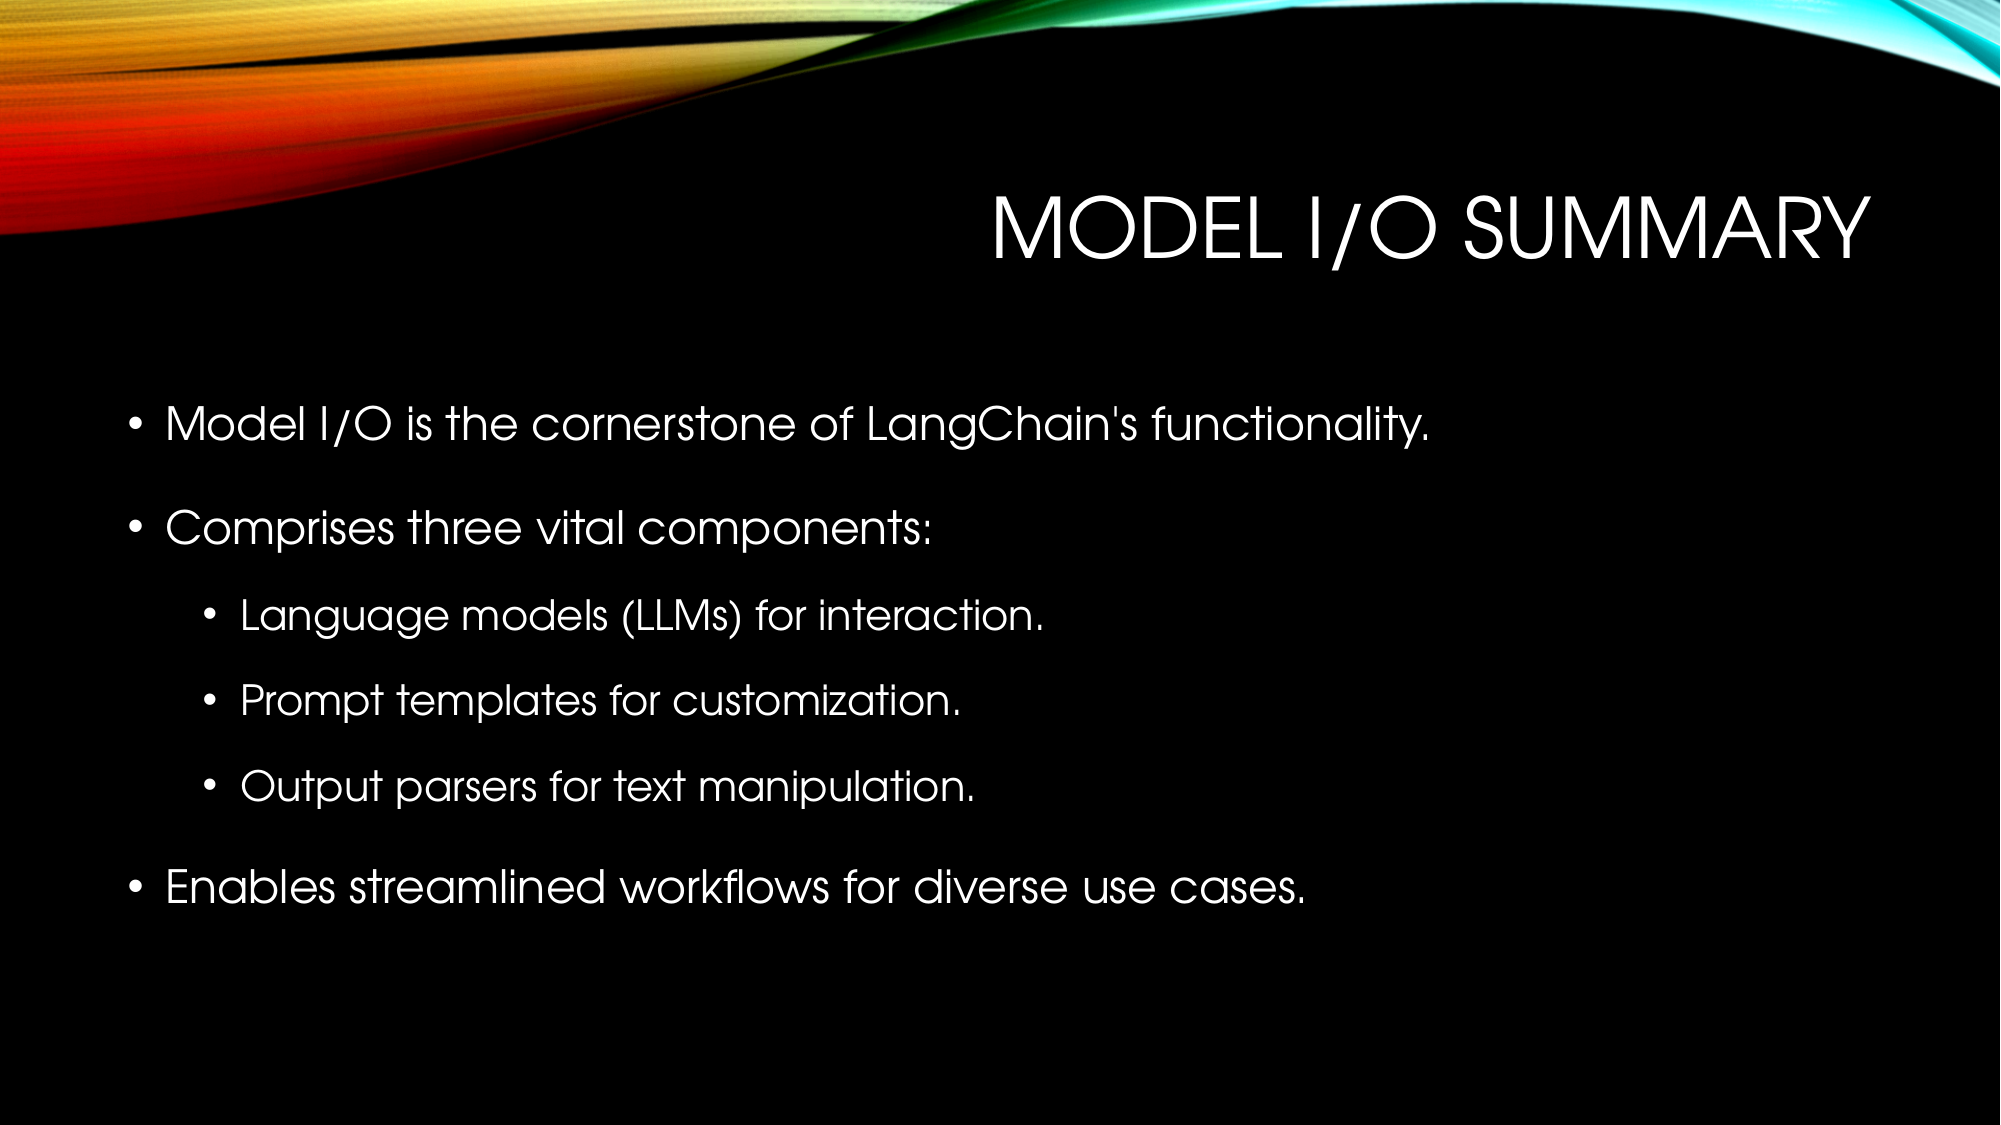

# Model I/O Summary
Model I/O is the cornerstone of LangChain's functionality.
Comprises three vital components:
Language models (LLMs) for interaction.
Prompt templates for customization.
Output parsers for text manipulation.
Enables streamlined workflows for diverse use cases.